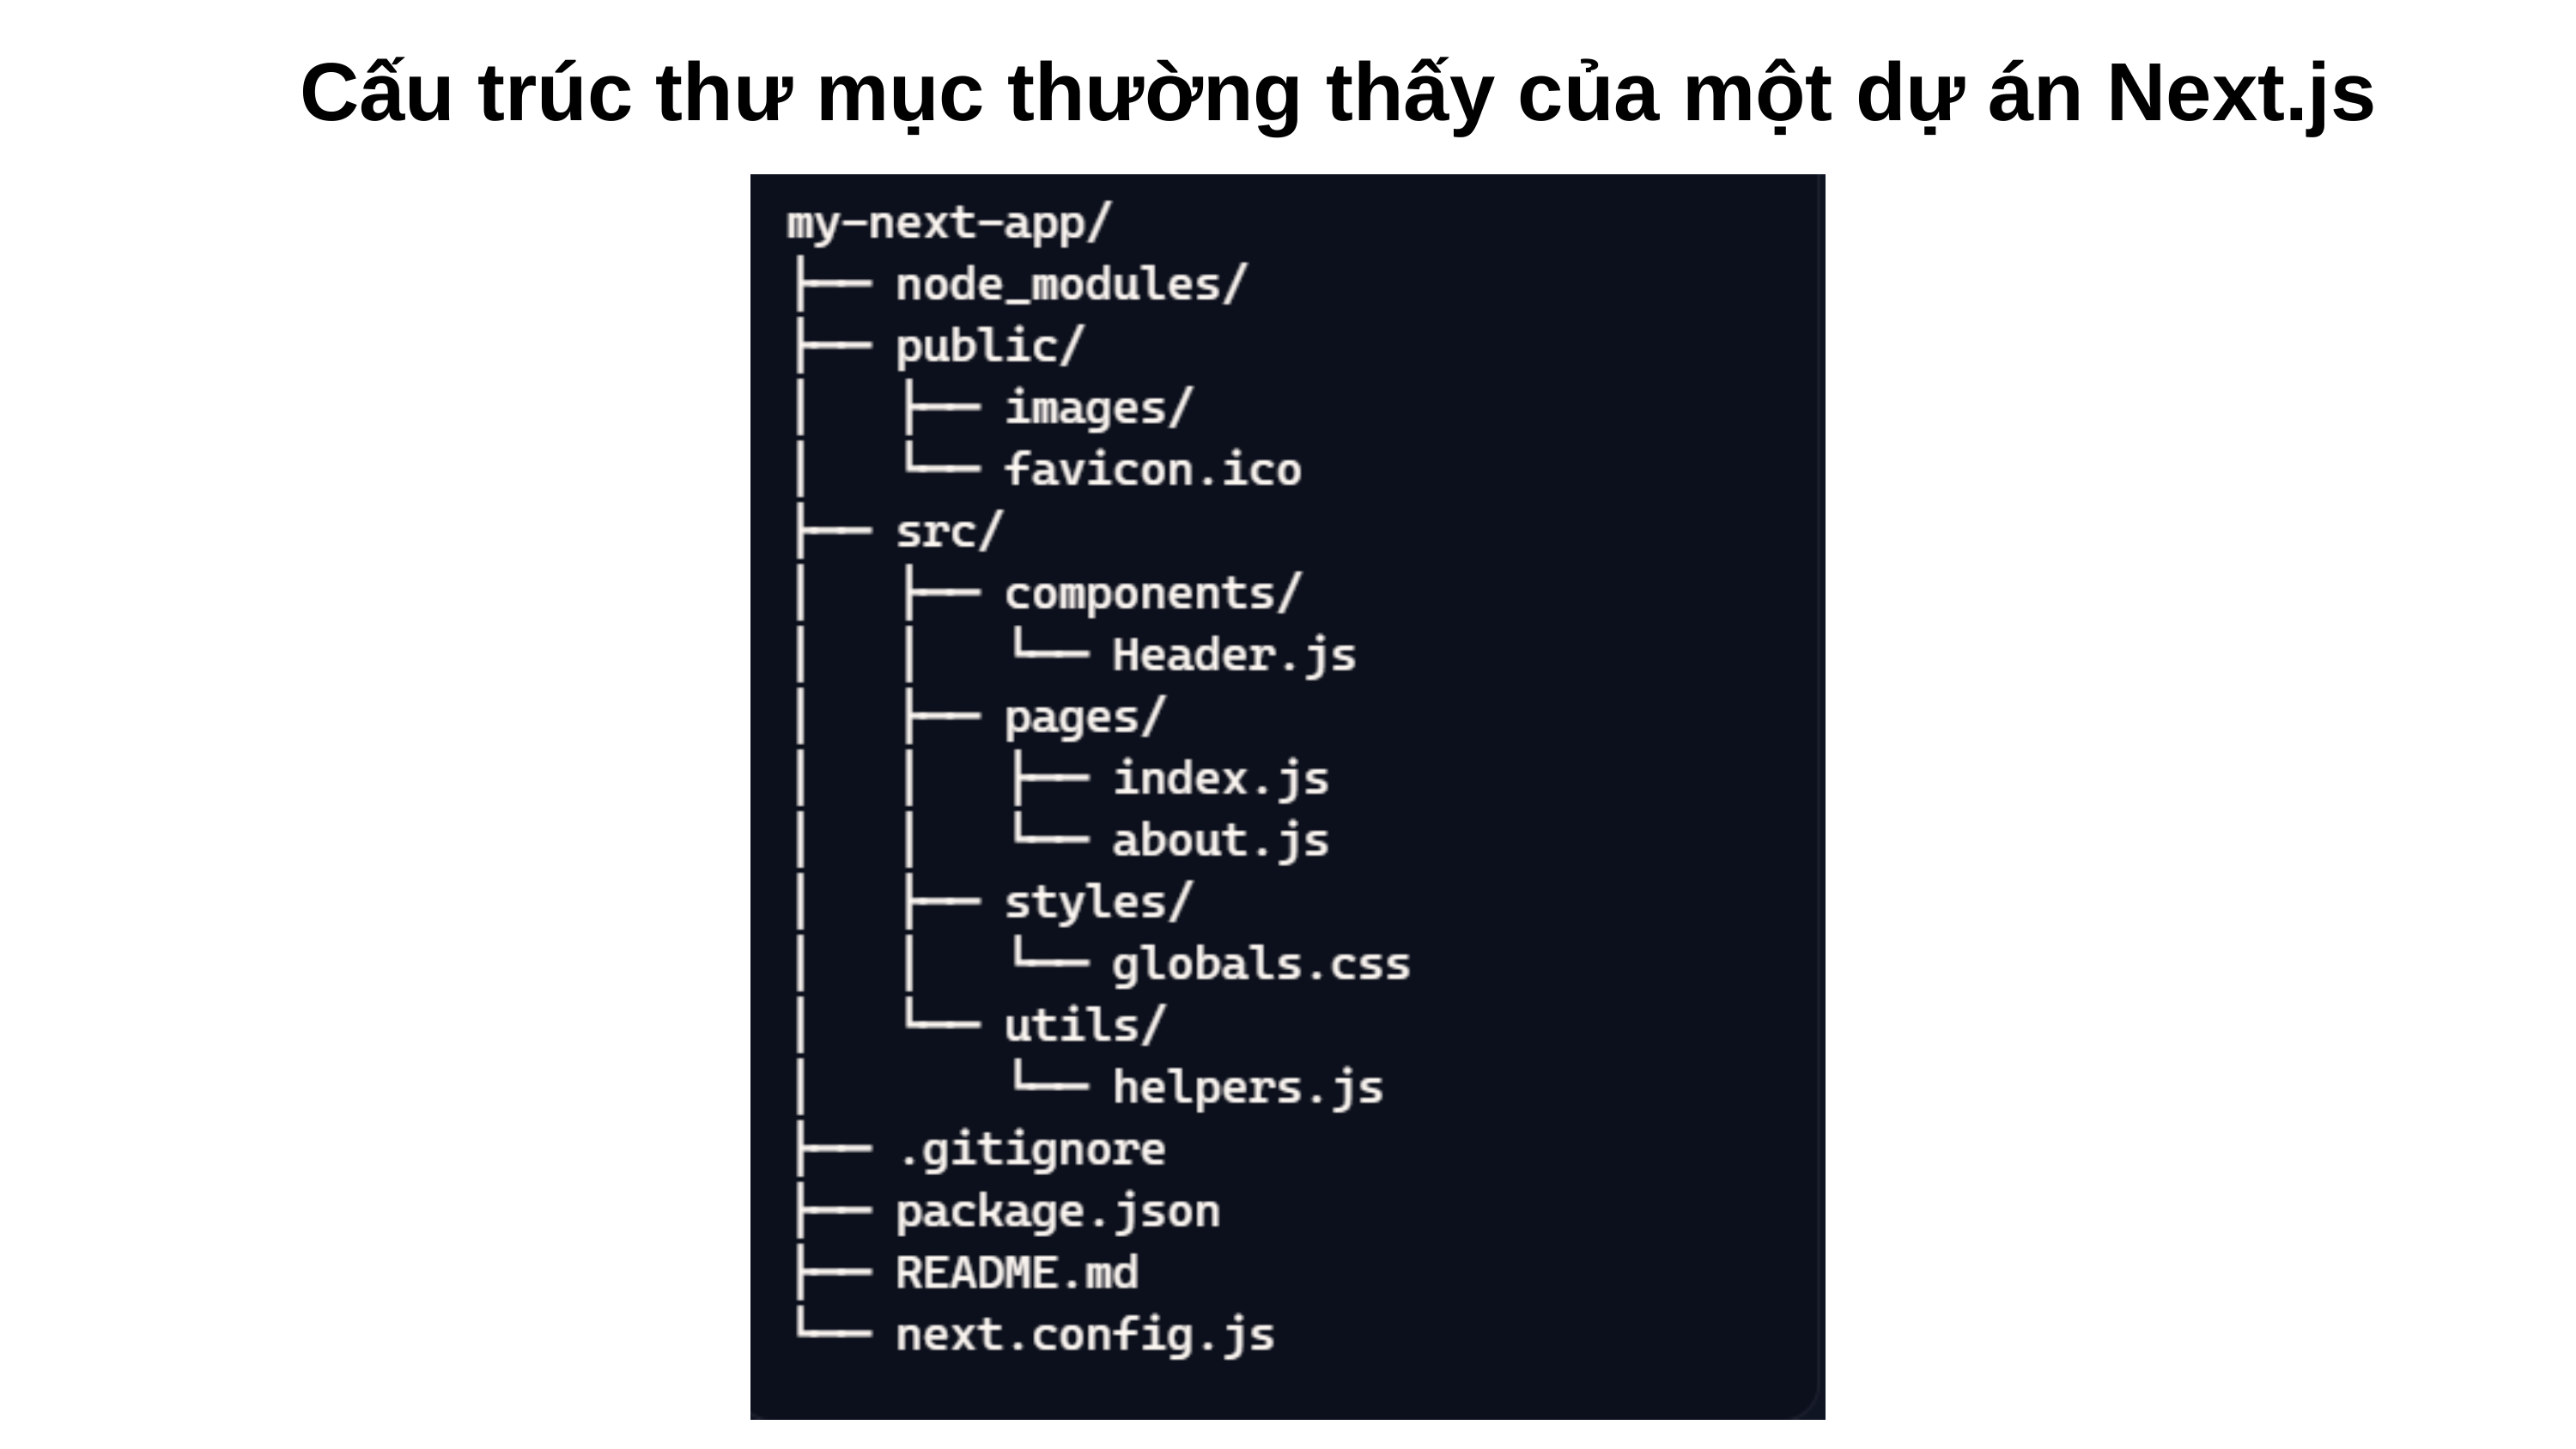

Cấu trúc thư mục thường thấy của một dự án Next.js